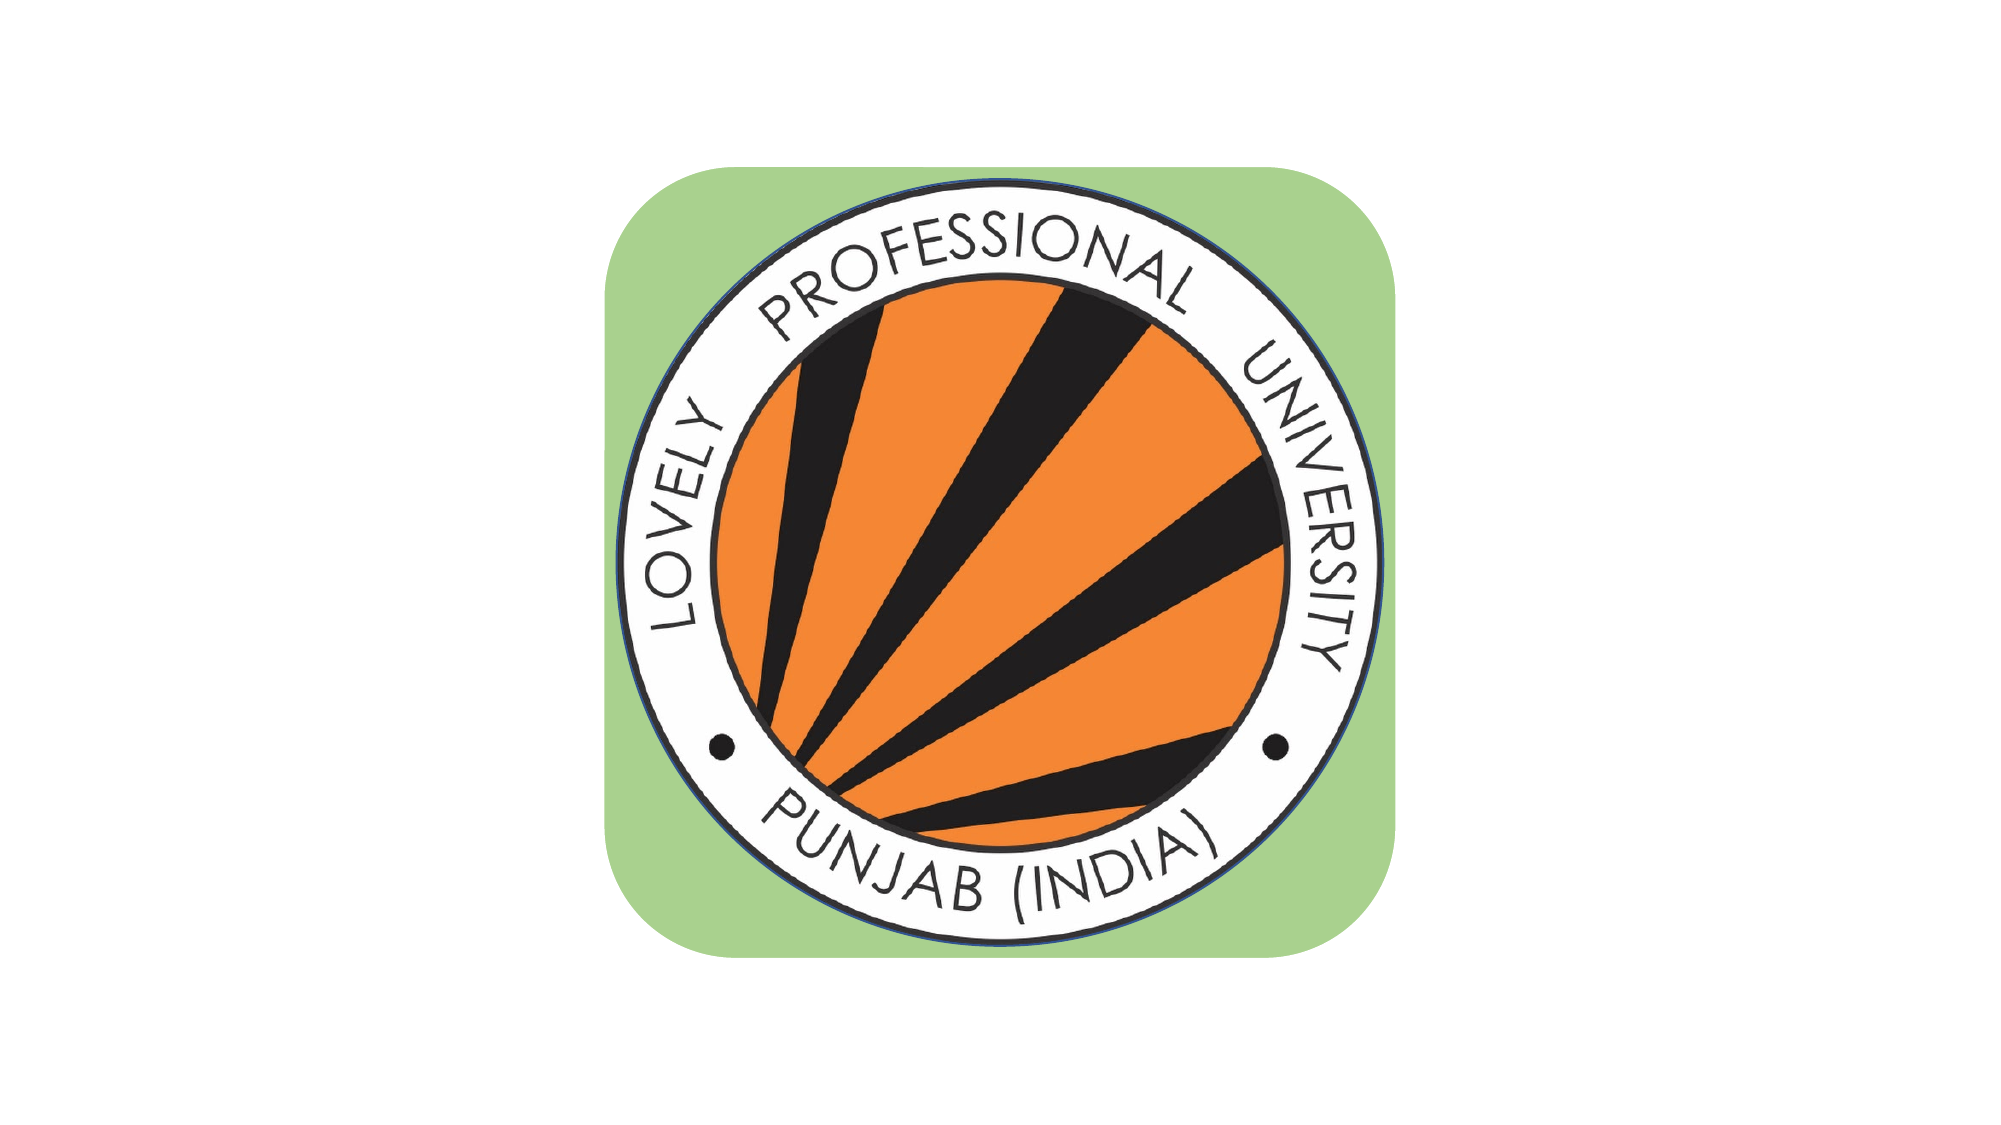

TITLE:
Giveaway Management System

By

Anurag Sharma(12203267)
Chaitanya()
Javed Khan()